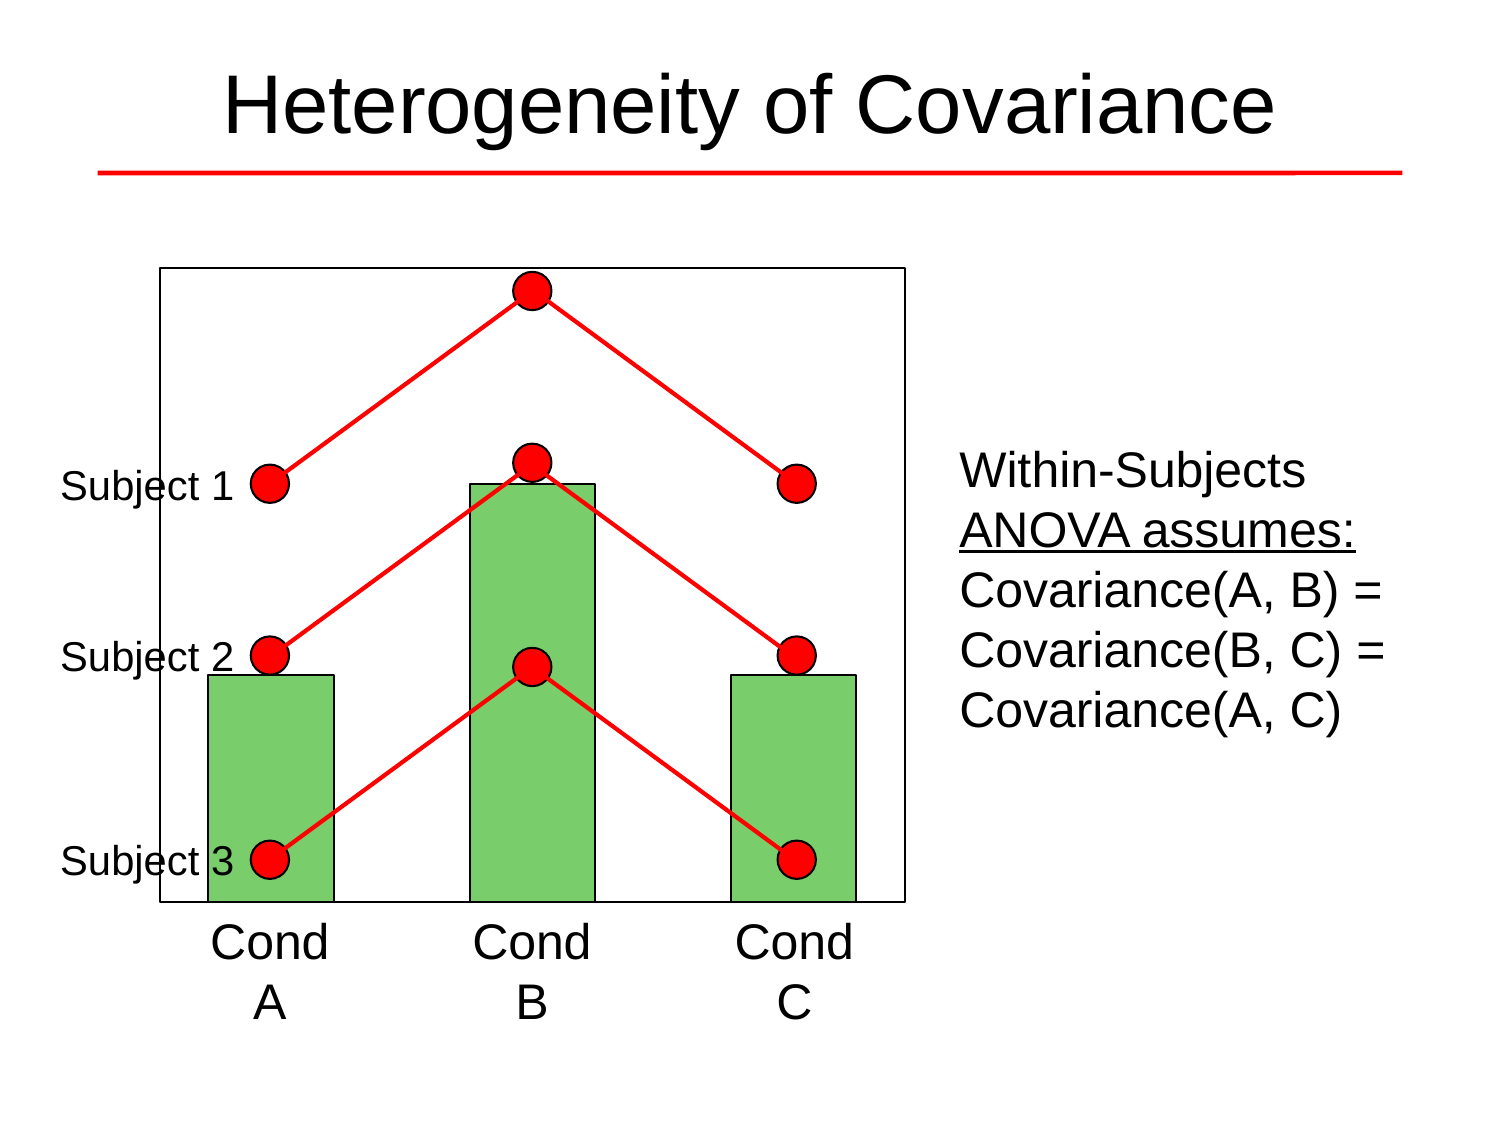

# Heterogeneity of Covariance

Within-Subjects ANOVA assumes:
Covariance(A, B) =
Covariance(B, C) =
Covariance(A, C)

Subject 1

Subject 2

Subject 3

Cond
A
Cond
B
Cond
C